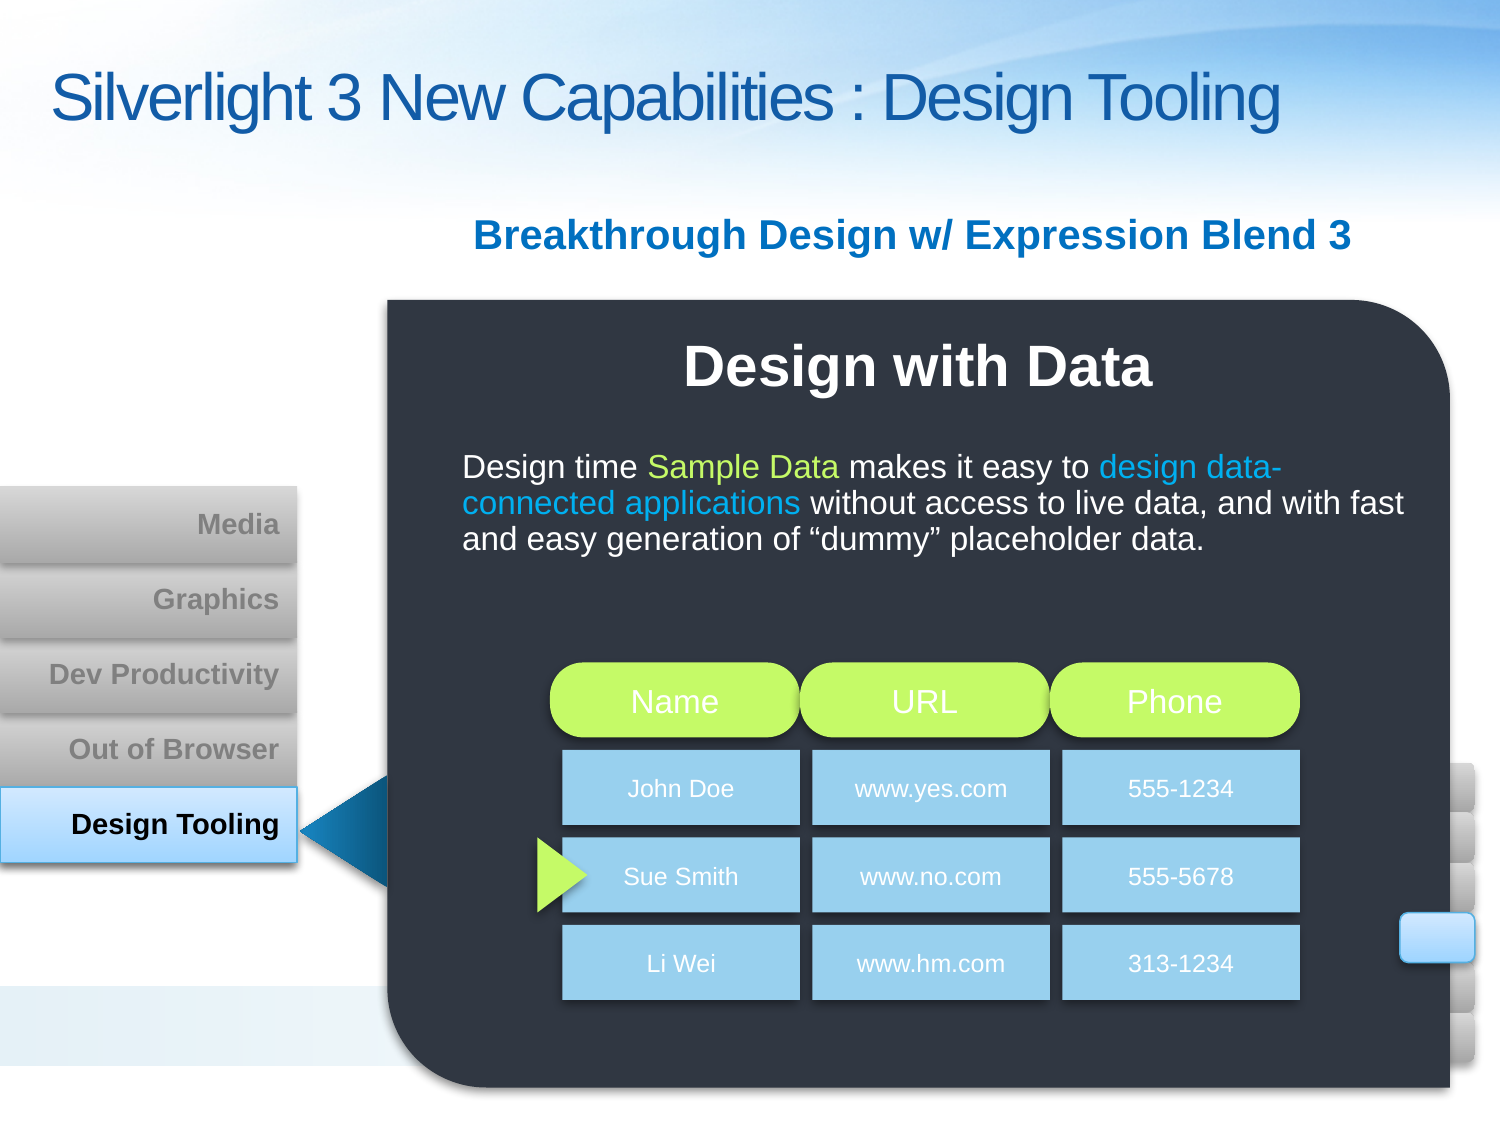

# Silverlight 3 New Capabilities : Design Tooling
Breakthrough Design w/ Expression Blend 3
Design with Data
	Design time Sample Data makes it easy to design data-connected applications without access to live data, and with fast and easy generation of “dummy” placeholder data.
Media
Graphics
Dev Productivity
Out of Browser
Design Tooling
Name
URL
Phone
John Doe
www.yes.com
555-1234
Sue Smith
www.no.com
555-5678

Li Wei
www.hm.com
313-1234

Design Tooling